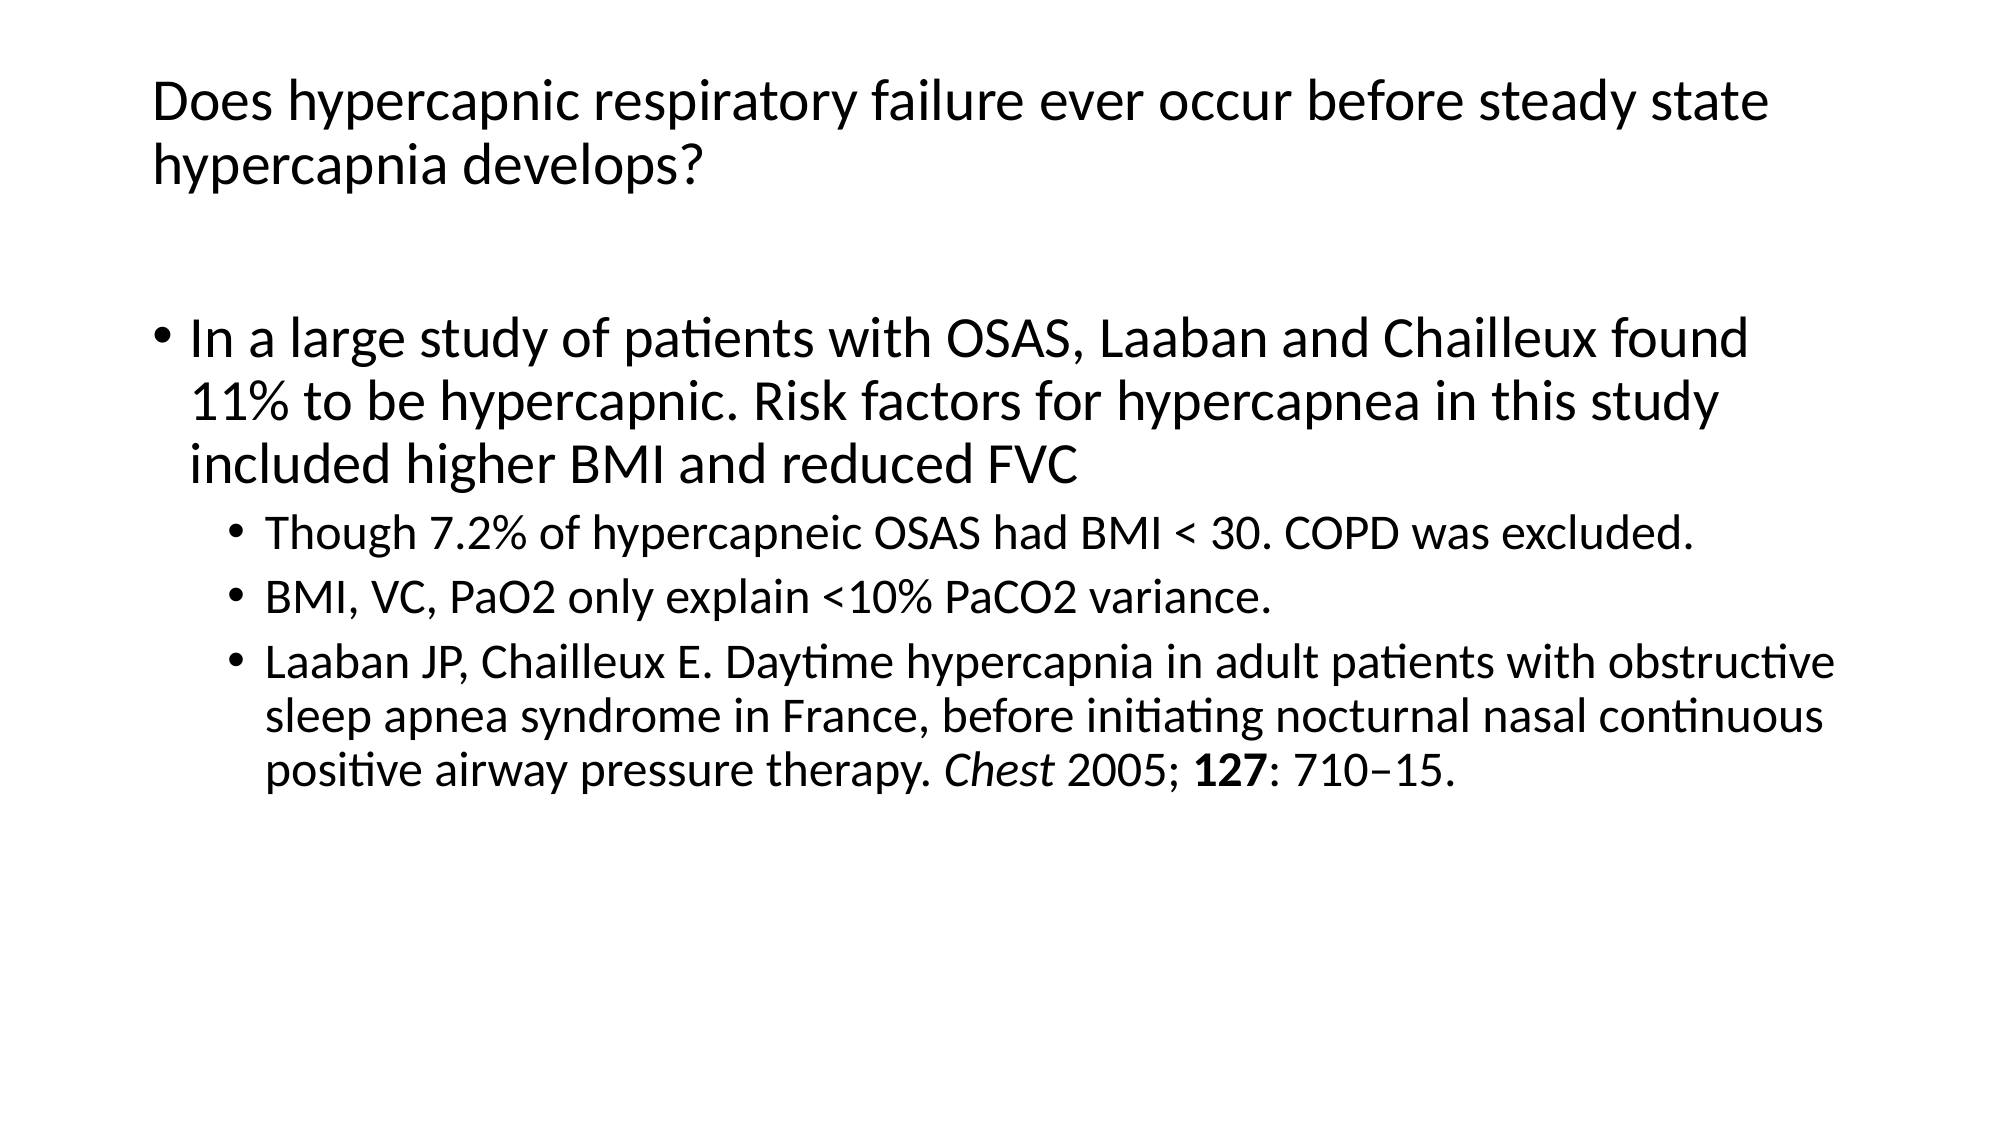

# Does hypercapnic respiratory failure ever occur before steady state hypercapnia develops?
In a large study of patients with OSAS, Laaban and Chailleux found 11% to be hypercapnic. Risk factors for hypercapnea in this study included higher BMI and reduced FVC
Though 7.2% of hypercapneic OSAS had BMI < 30. COPD was excluded.
BMI, VC, PaO2 only explain <10% PaCO2 variance.
Laaban JP, Chailleux E. Daytime hypercapnia in adult patients with obstructive sleep apnea syndrome in France, before initiating nocturnal nasal continuous positive airway pressure therapy. Chest 2005; 127: 710–15.